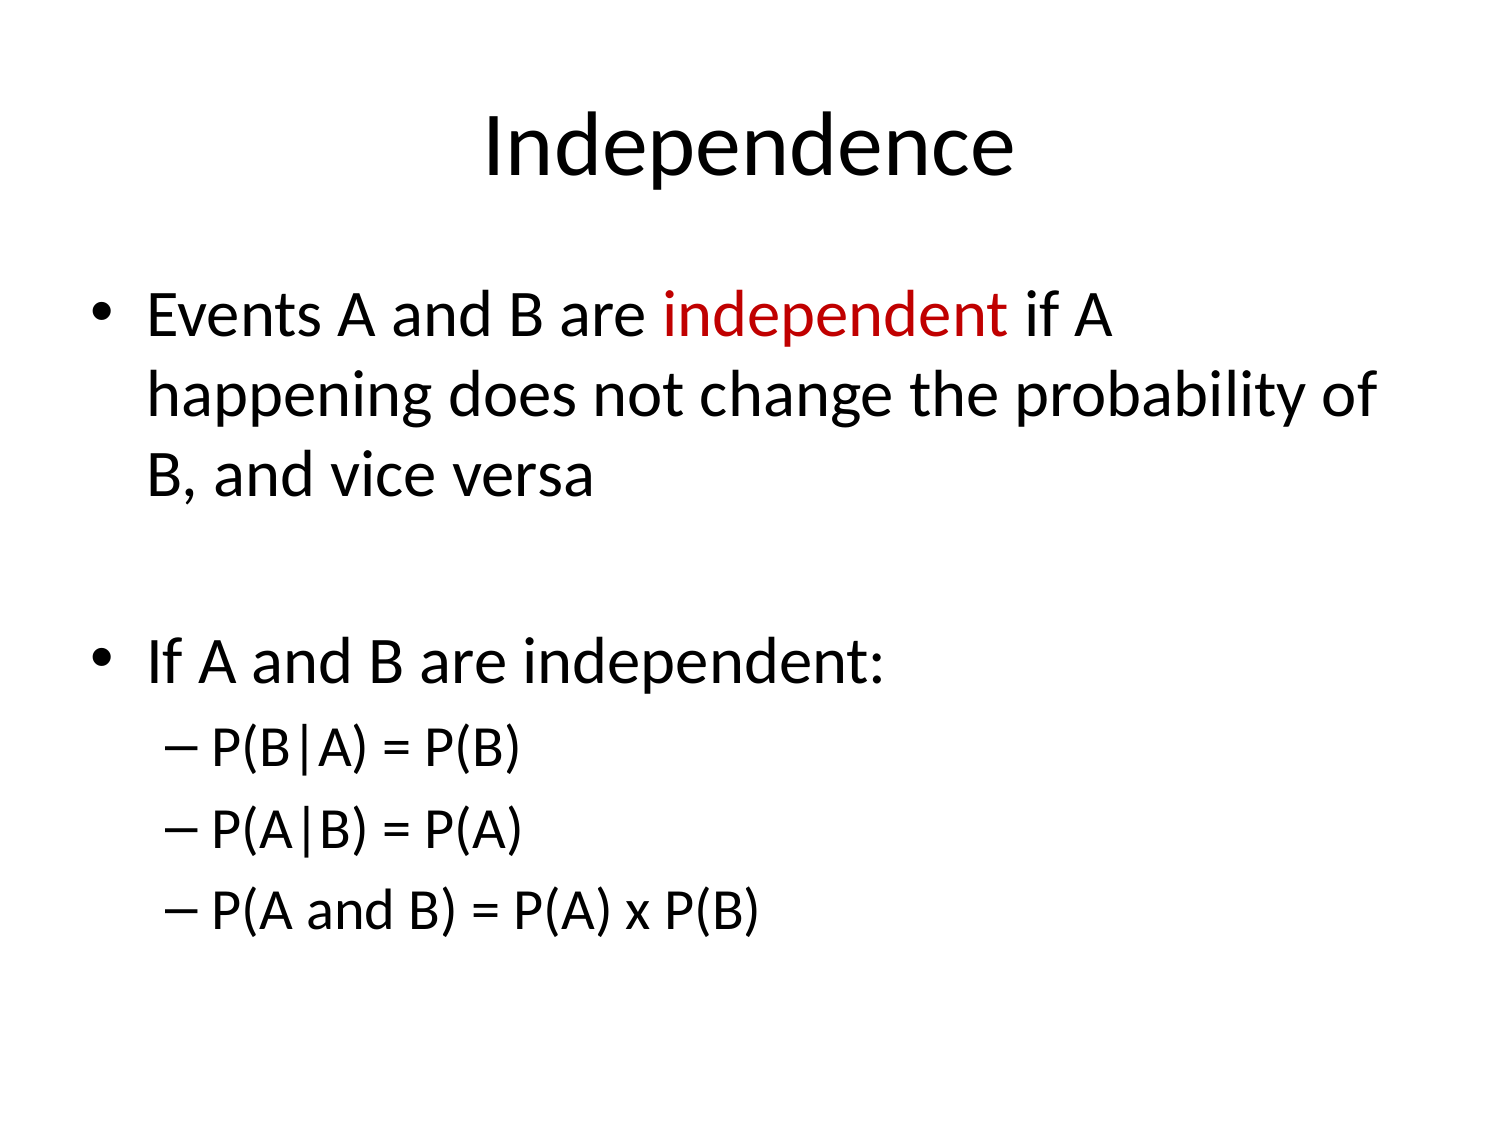

# Independence
Events A and B are independent if A happening does not change the probability of B, and vice versa

If A and B are independent:
P(B|A) = P(B)
P(A|B) = P(A)
P(A and B) = P(A) x P(B)